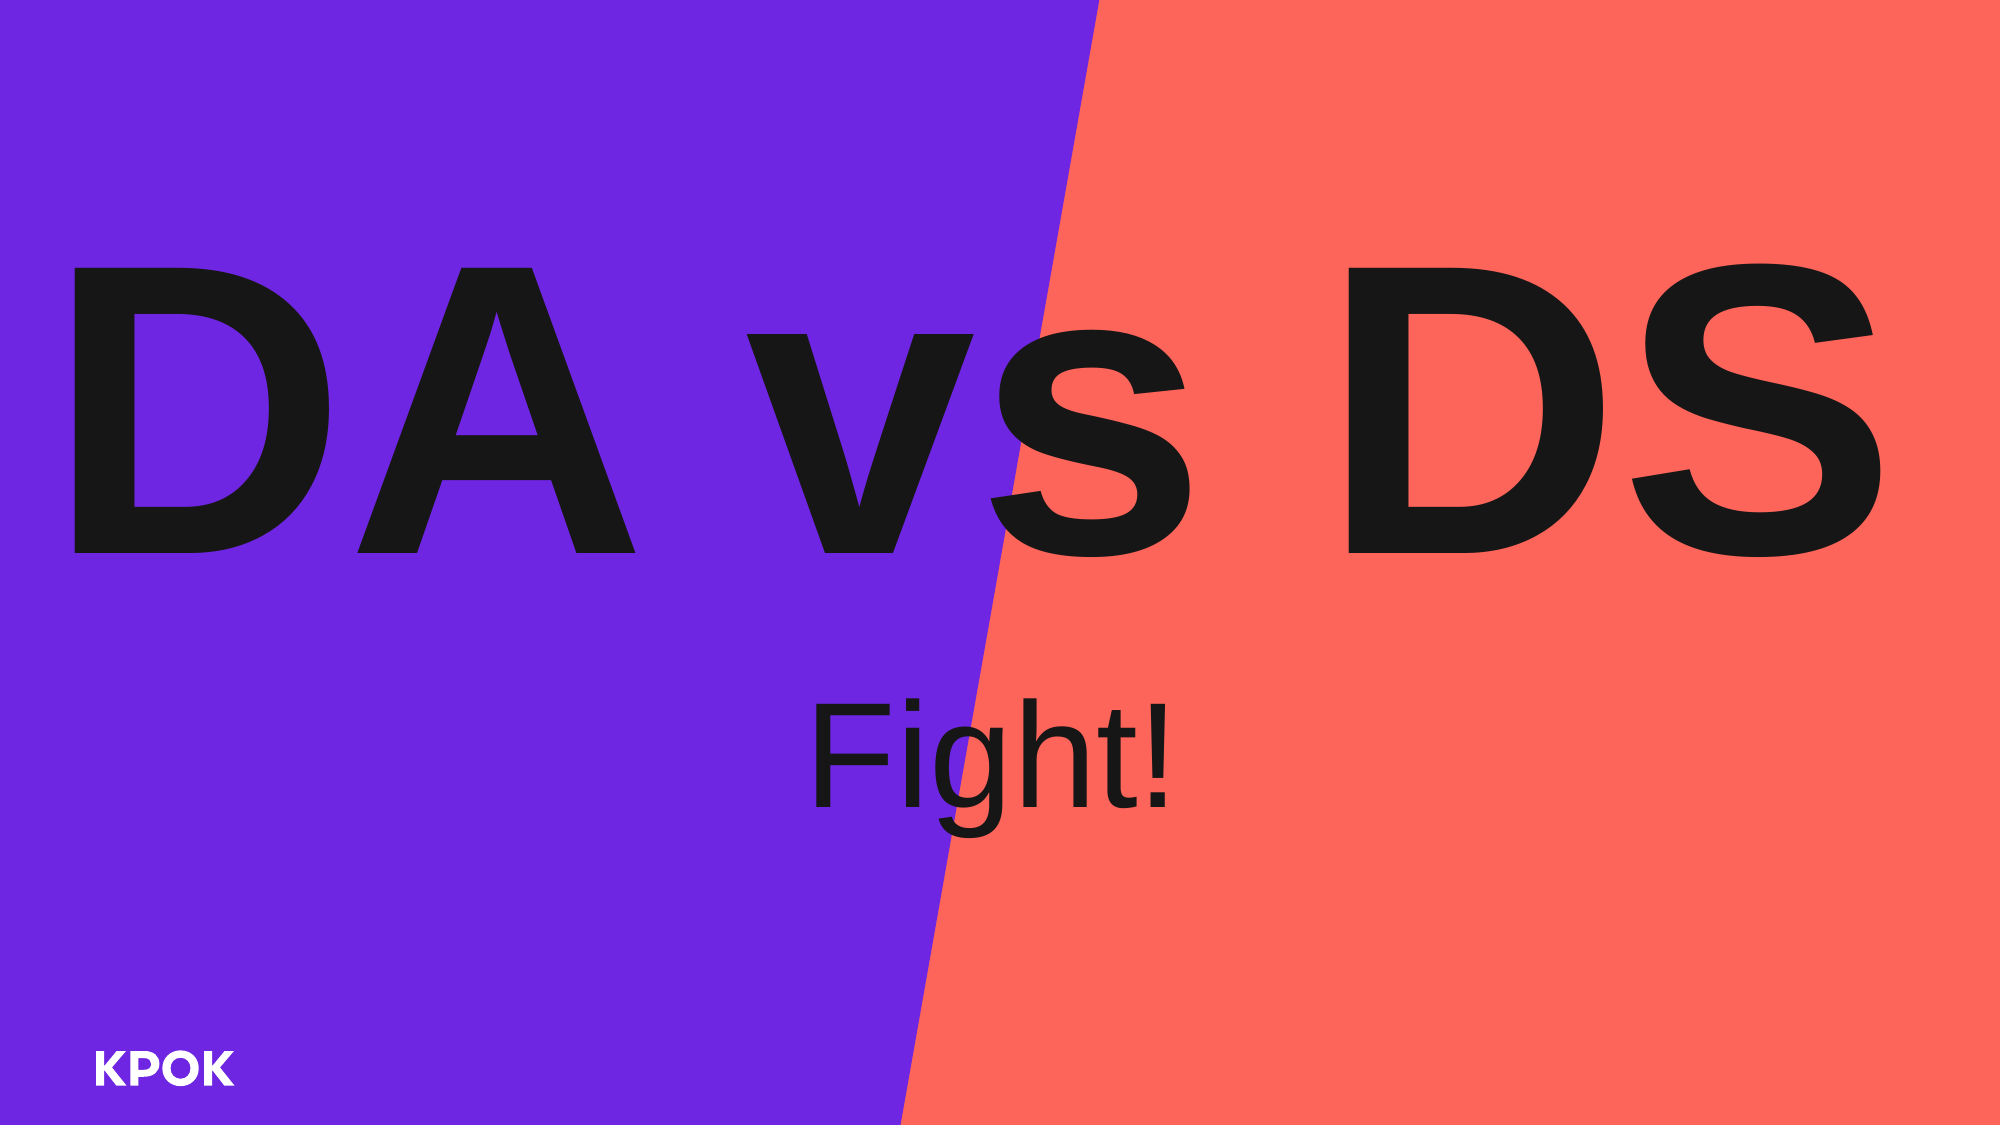

Поместите здесь ваш текст

DA vs DS
Fight!